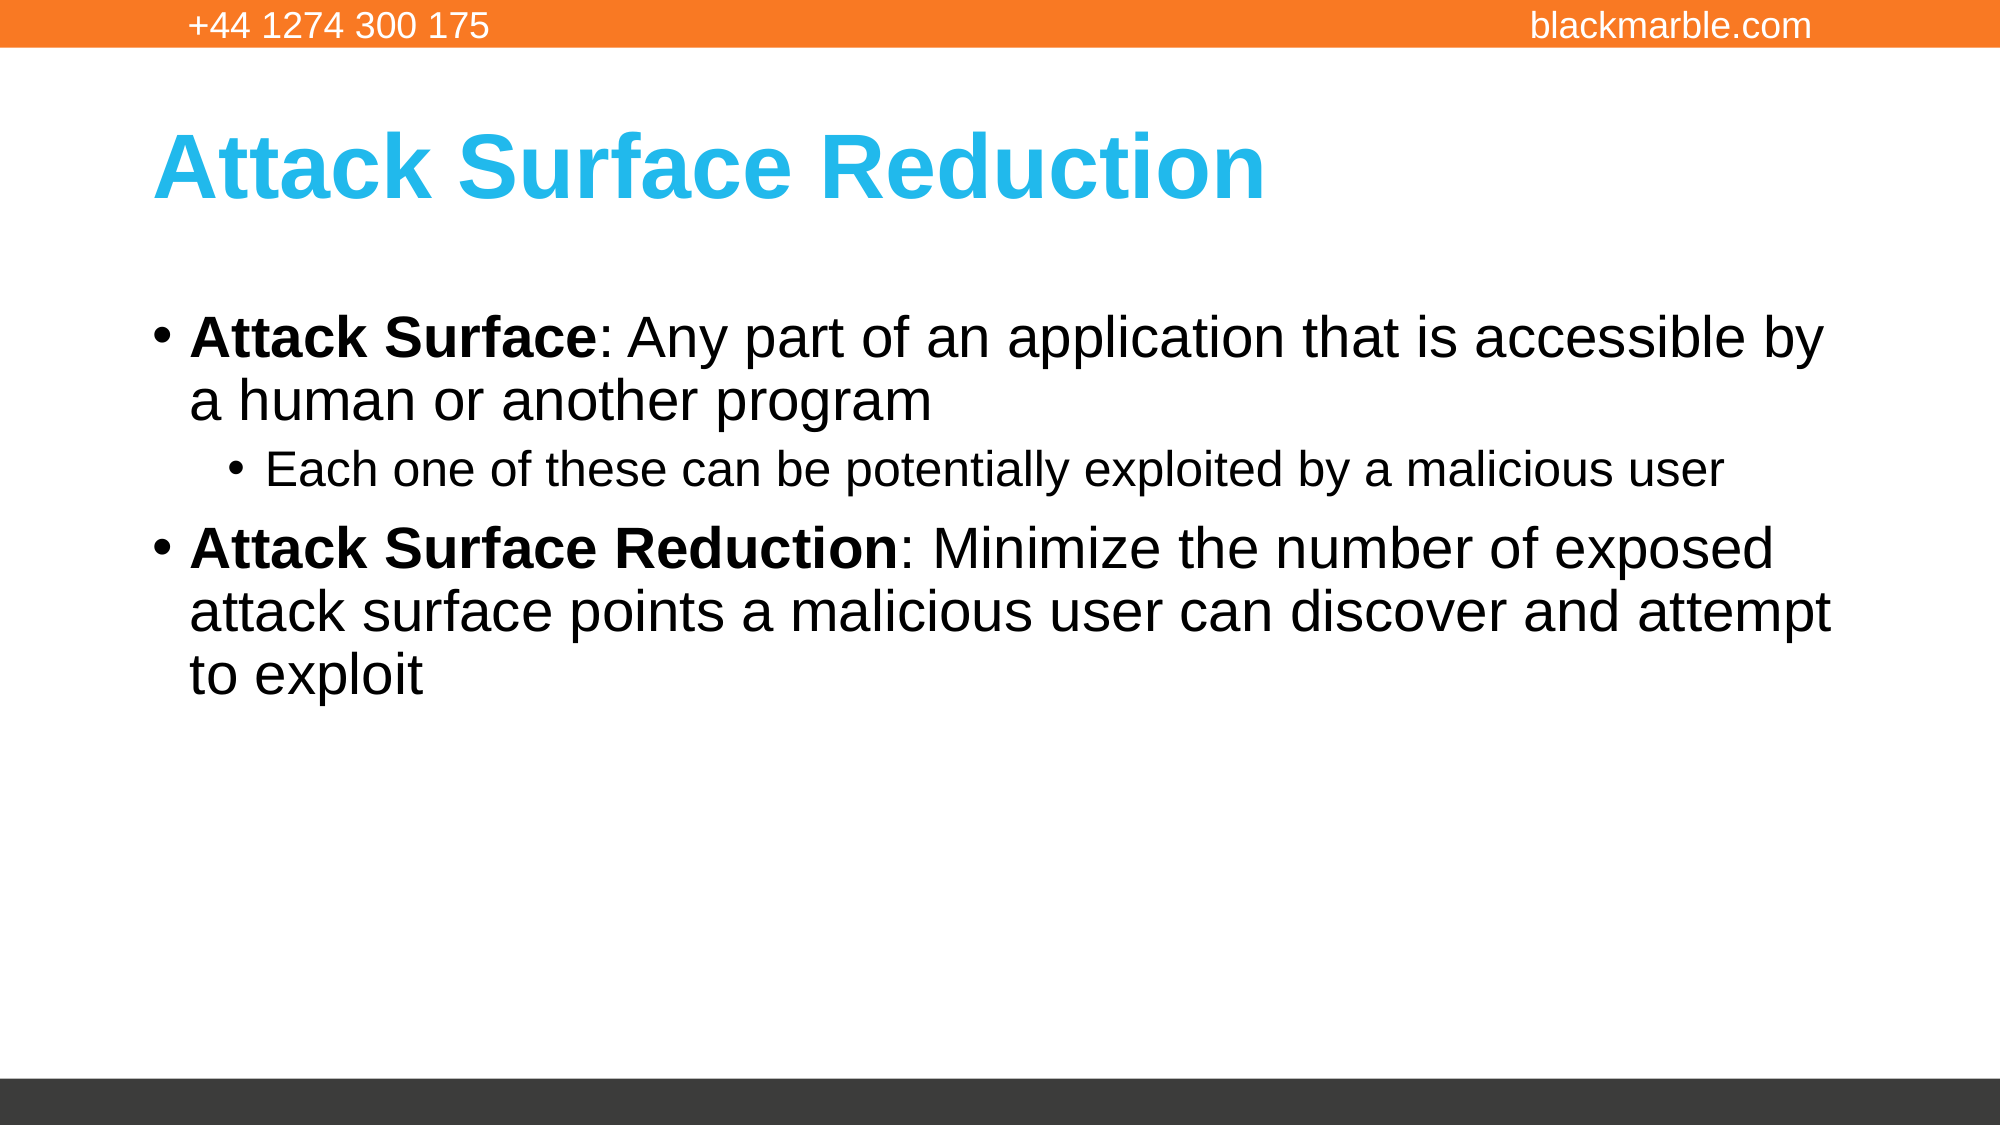

# Attack Surface Reduction
Attack Surface: Any part of an application that is accessible by a human or another program
Each one of these can be potentially exploited by a malicious user
Attack Surface Reduction: Minimize the number of exposed attack surface points a malicious user can discover and attempt to exploit